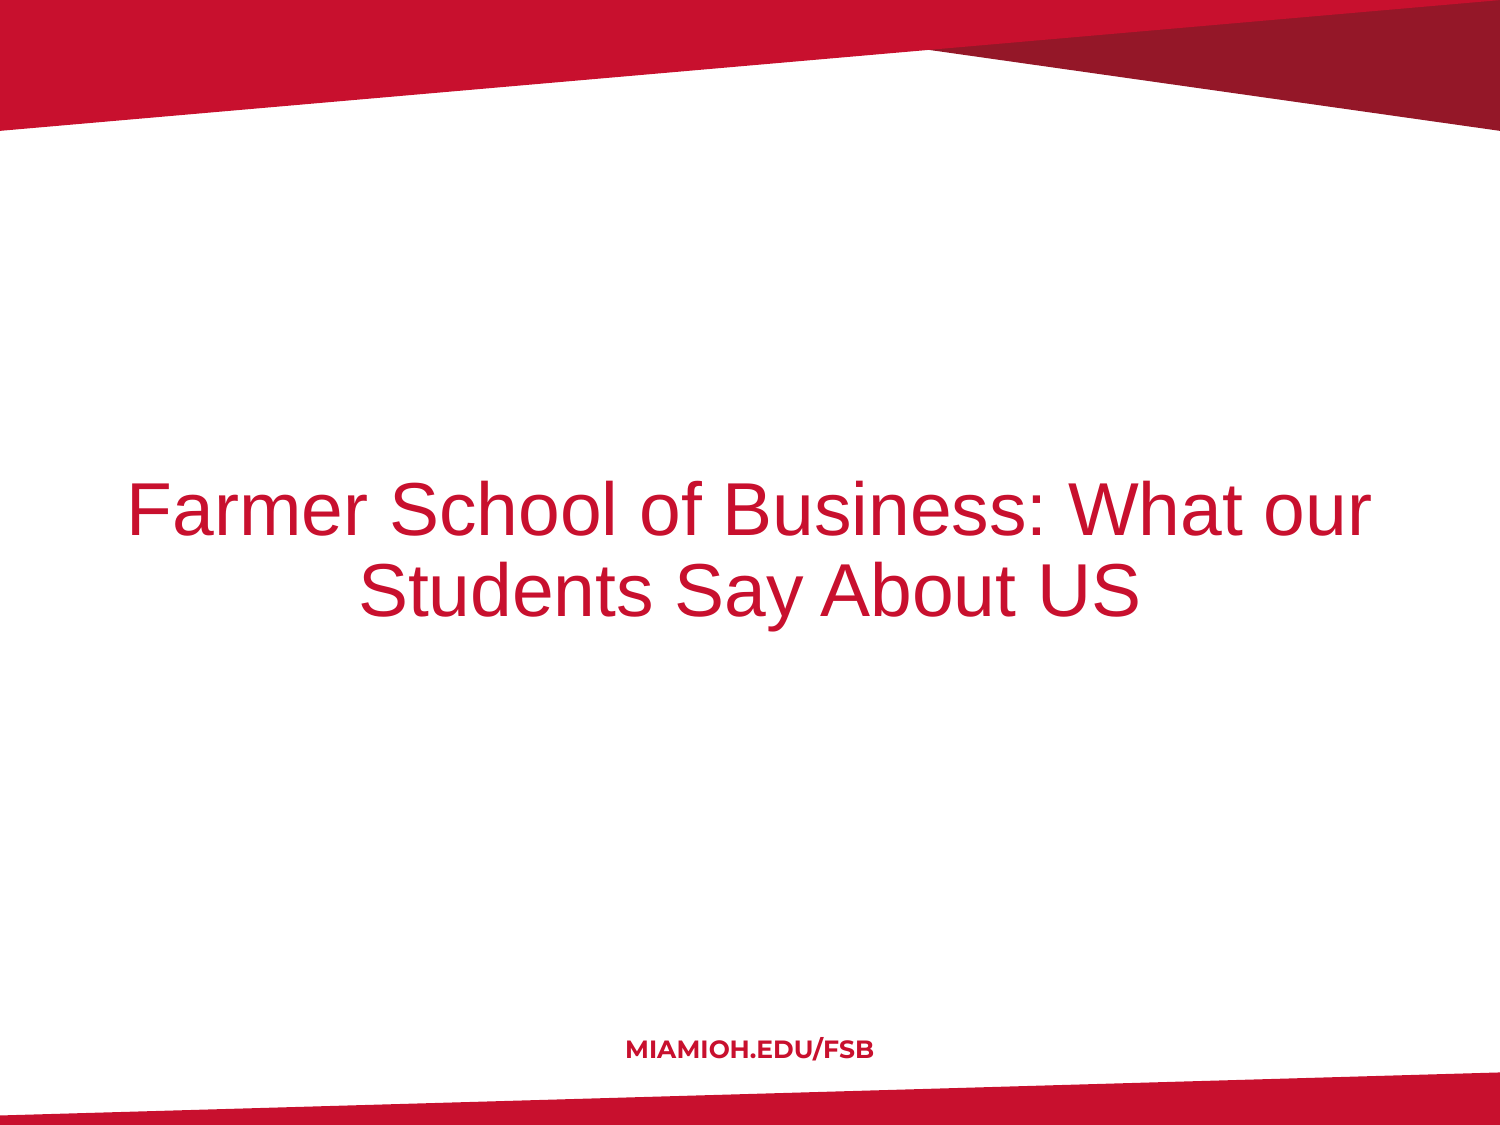

Farmer School of Business: What our Students Say About US
MIAMIOH.EDU/FSB